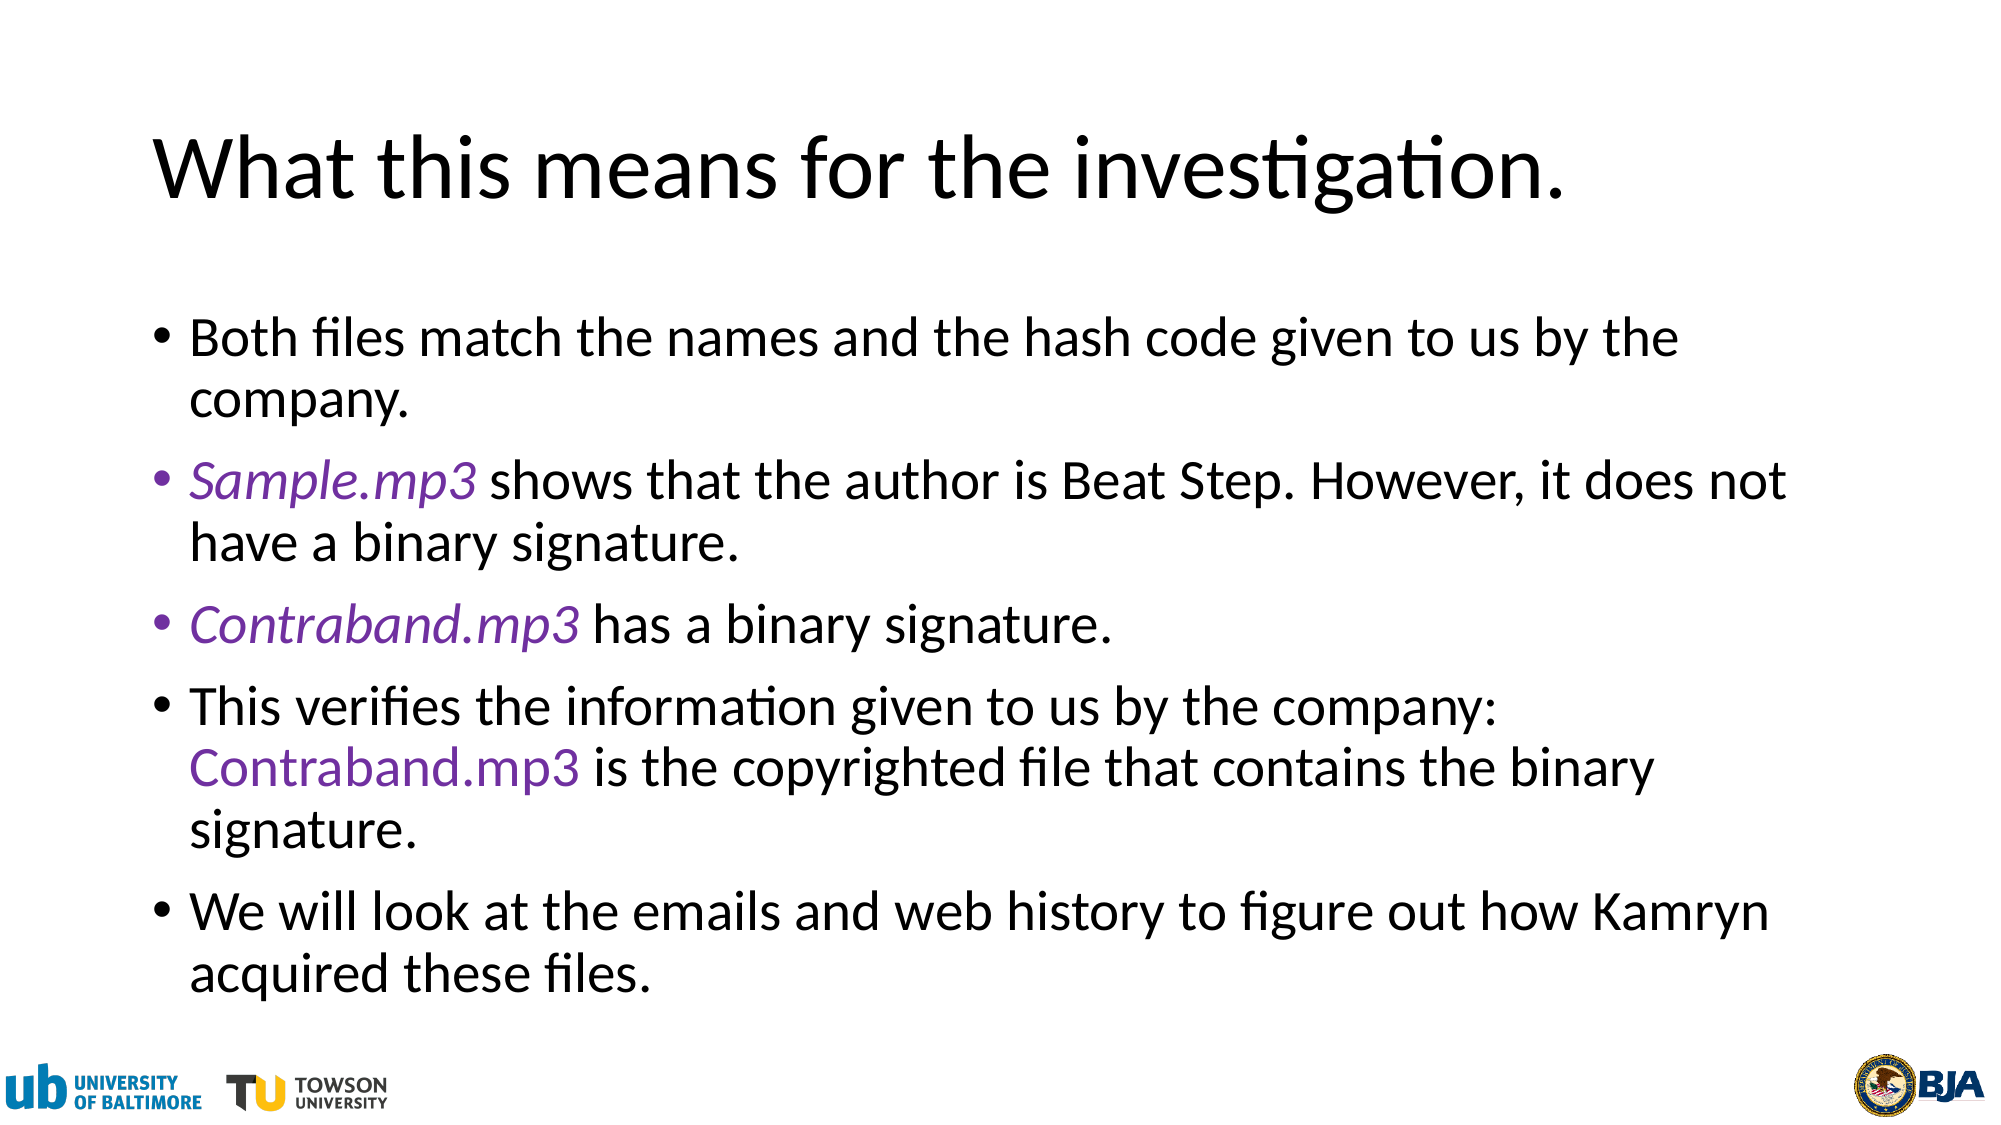

# What this means for the investigation.
Both files match the names and the hash code given to us by the company.
Sample.mp3 shows that the author is Beat Step. However, it does not have a binary signature.
Contraband.mp3 has a binary signature.
This verifies the information given to us by the company: Contraband.mp3 is the copyrighted file that contains the binary signature.
We will look at the emails and web history to figure out how Kamryn acquired these files.